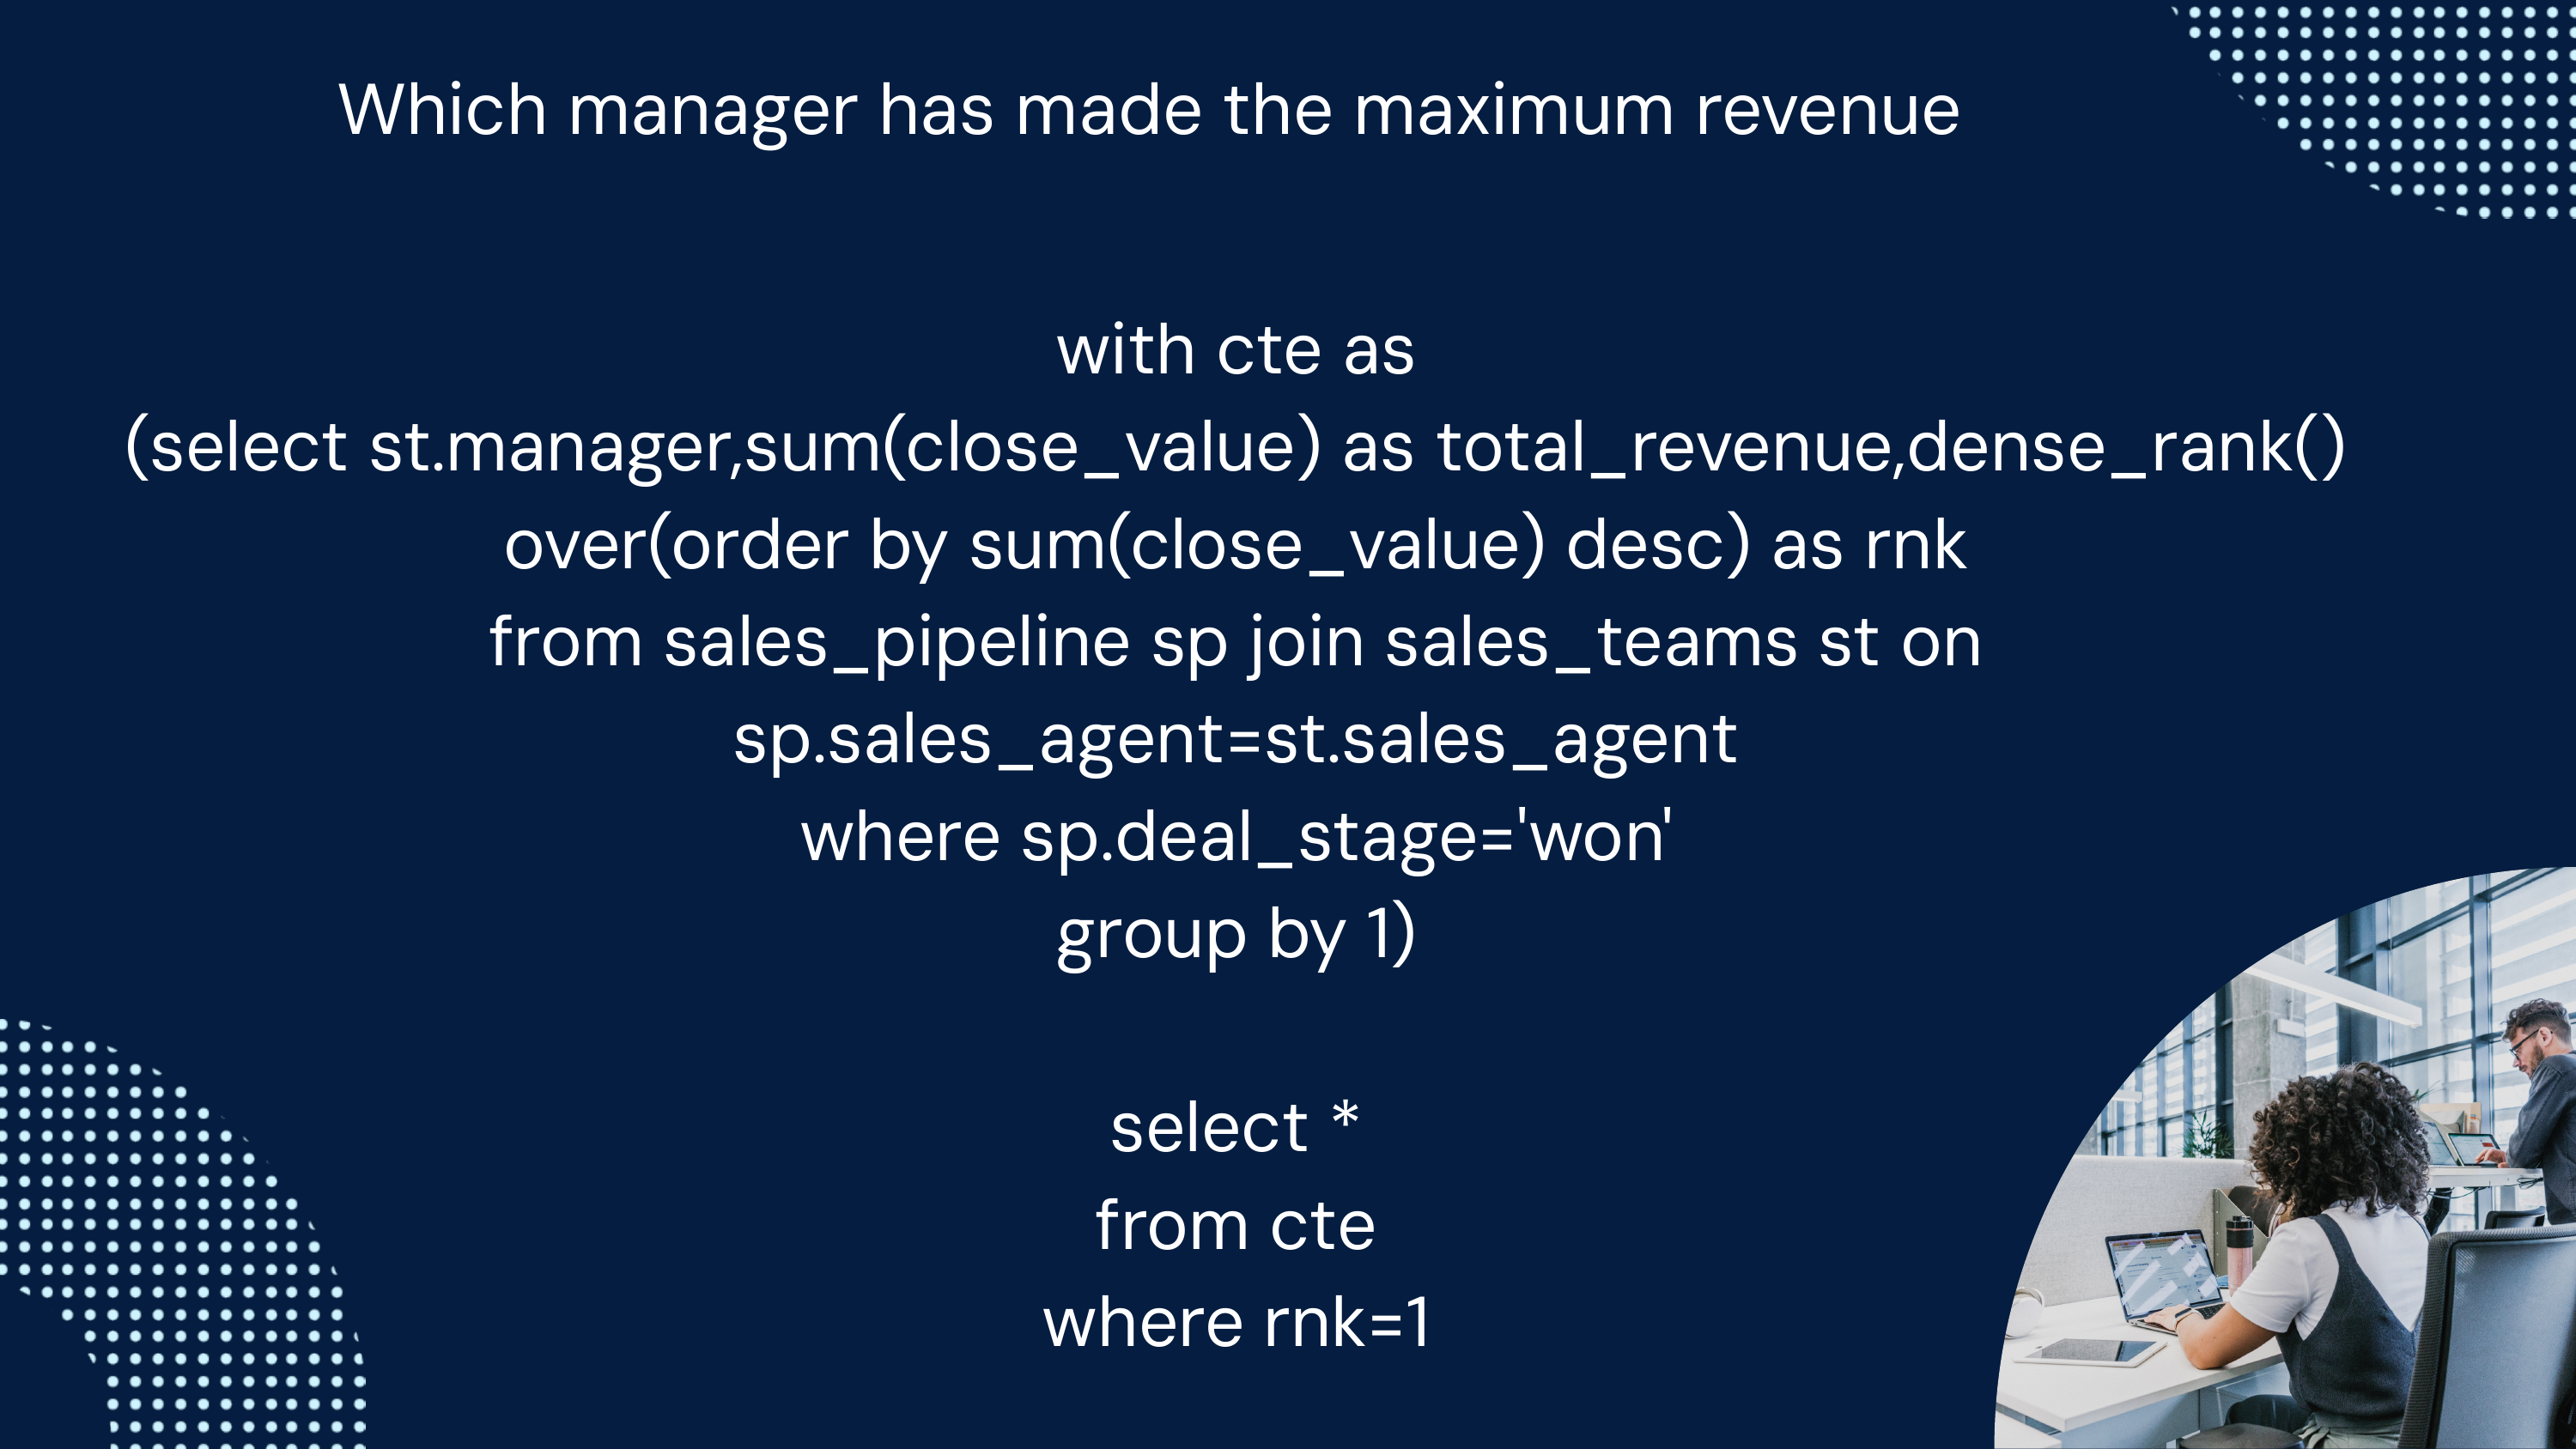

Which manager has made the maximum revenue
with cte as
(select st.manager,sum(close_value) as total_revenue,dense_rank() over(order by sum(close_value) desc) as rnk
from sales_pipeline sp join sales_teams st on sp.sales_agent=st.sales_agent
where sp.deal_stage='won'
group by 1)

select *
from cte
where rnk=1